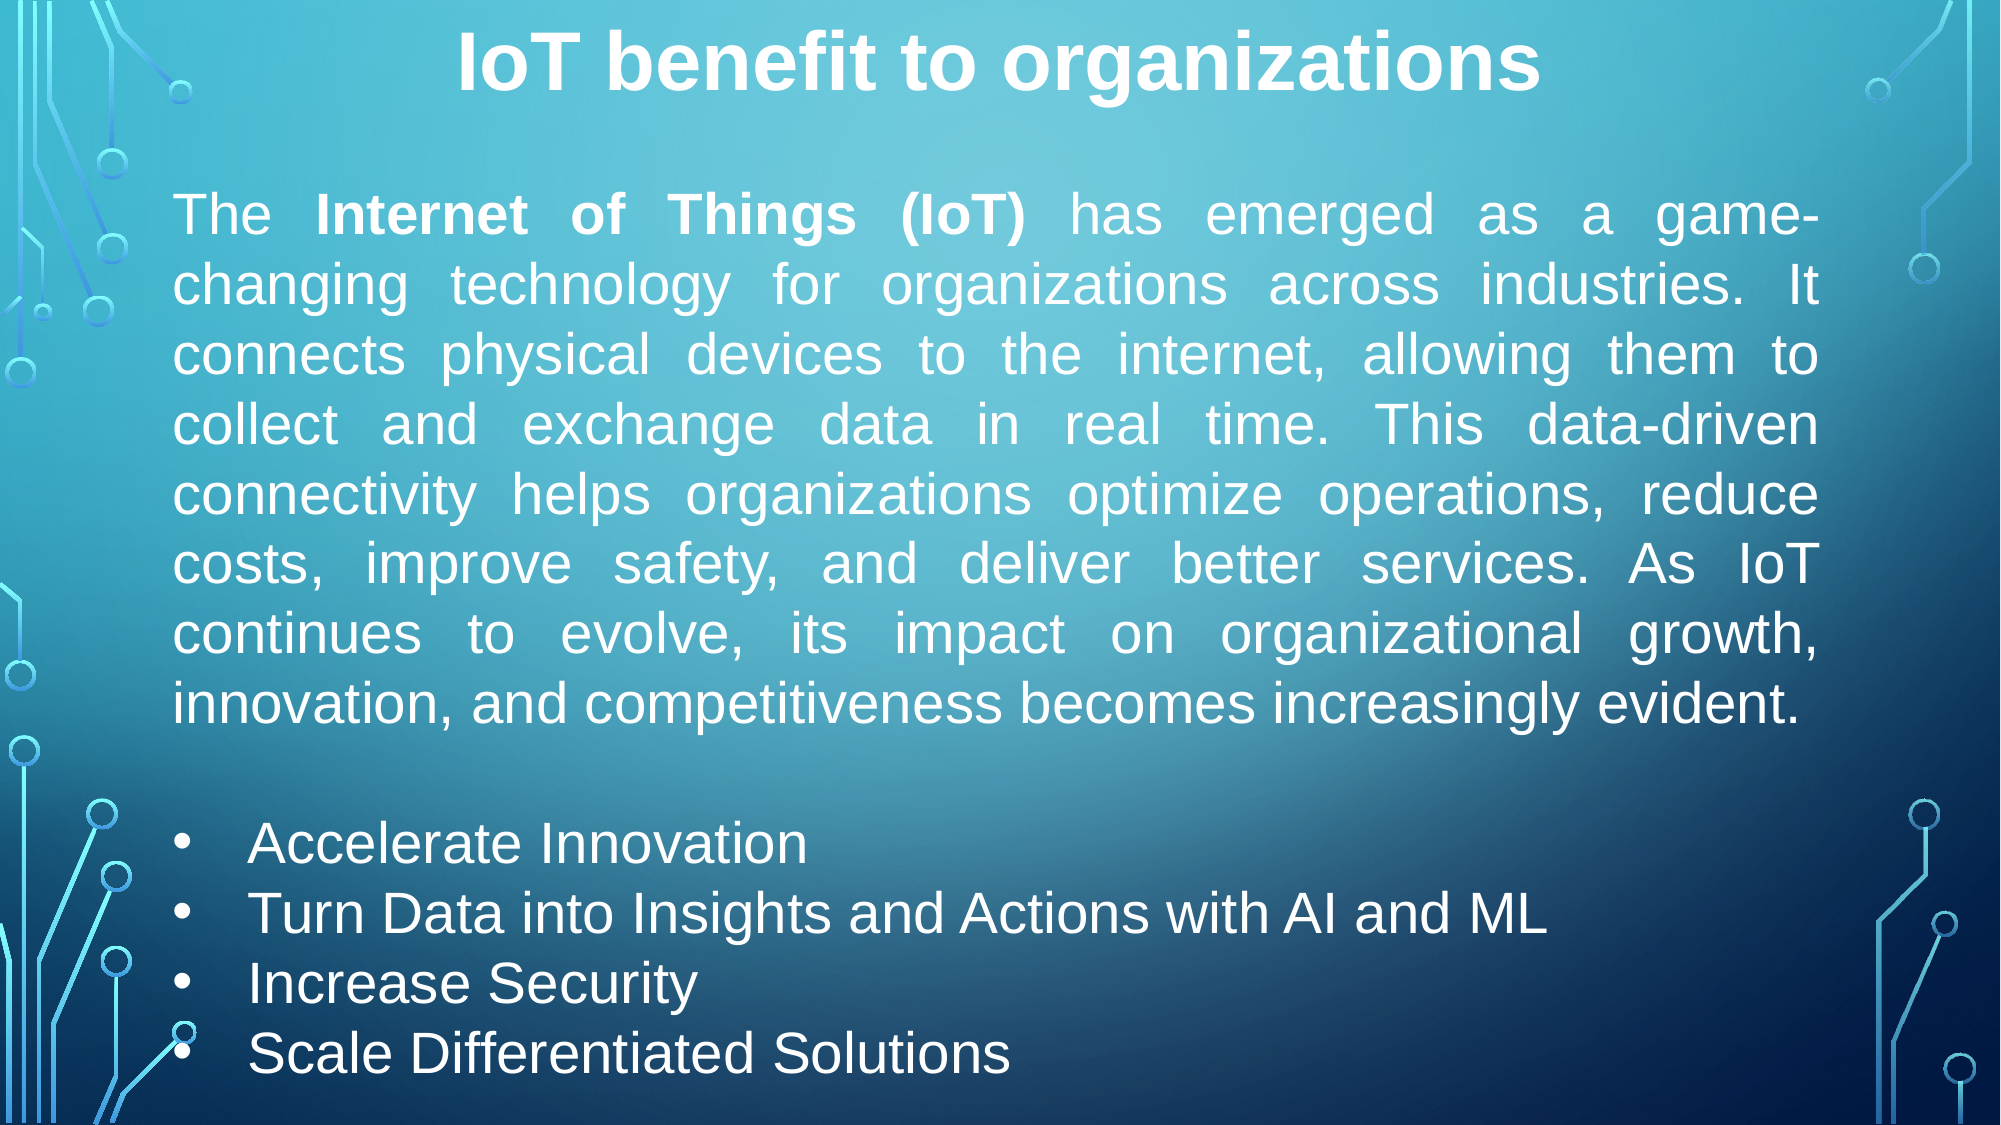

IoT benefit to organizations
The Internet of Things (IoT) has emerged as a game-changing technology for organizations across industries. It connects physical devices to the internet, allowing them to collect and exchange data in real time. This data-driven connectivity helps organizations optimize operations, reduce costs, improve safety, and deliver better services. As IoT continues to evolve, its impact on organizational growth, innovation, and competitiveness becomes increasingly evident.

Accelerate Innovation
Turn Data into Insights and Actions with AI and ML
Increase Security
Scale Differentiated Solutions